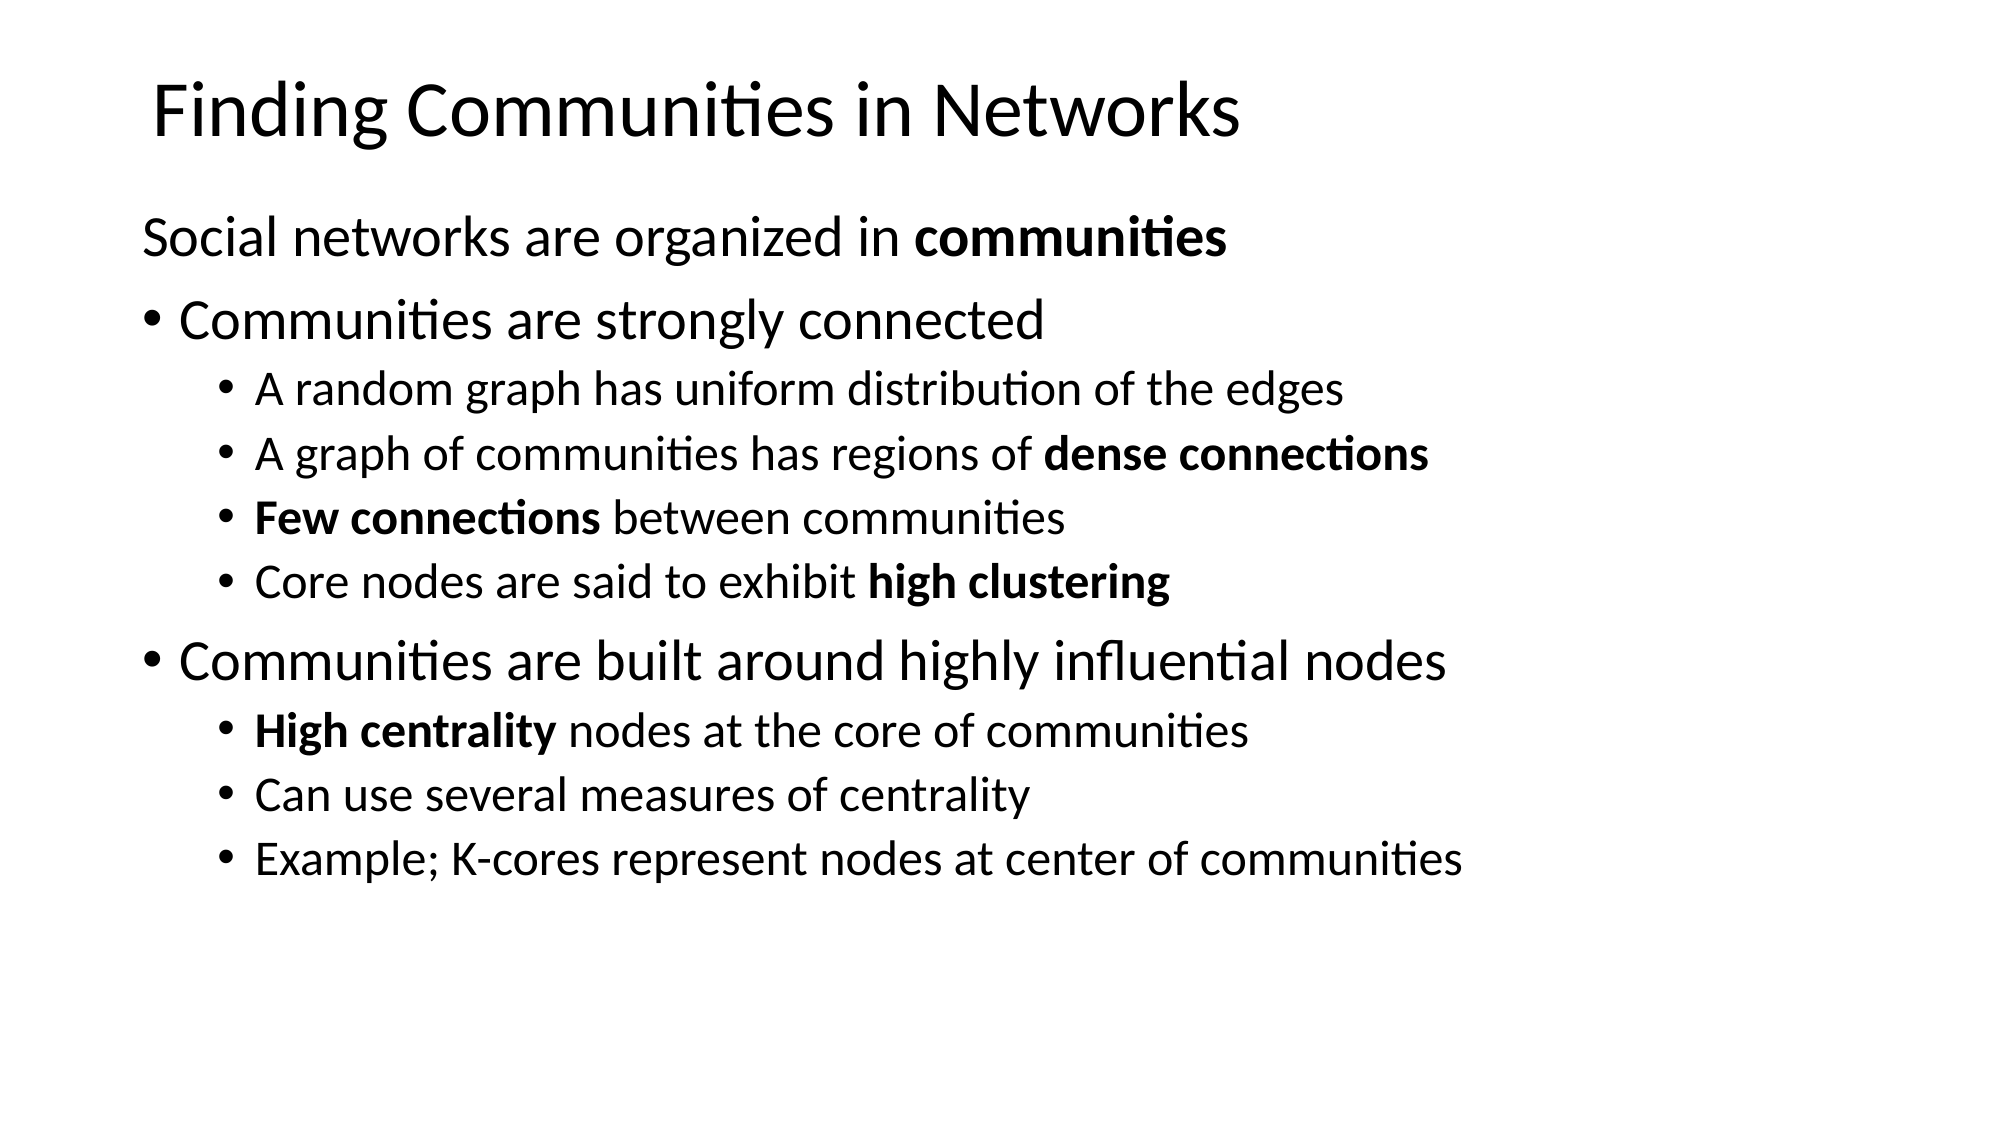

# Finding Communities in Networks
Social networks are organized in communities
Communities are strongly connected
A random graph has uniform distribution of the edges
A graph of communities has regions of dense connections
Few connections between communities
Core nodes are said to exhibit high clustering
Communities are built around highly influential nodes
High centrality nodes at the core of communities
Can use several measures of centrality
Example; K-cores represent nodes at center of communities